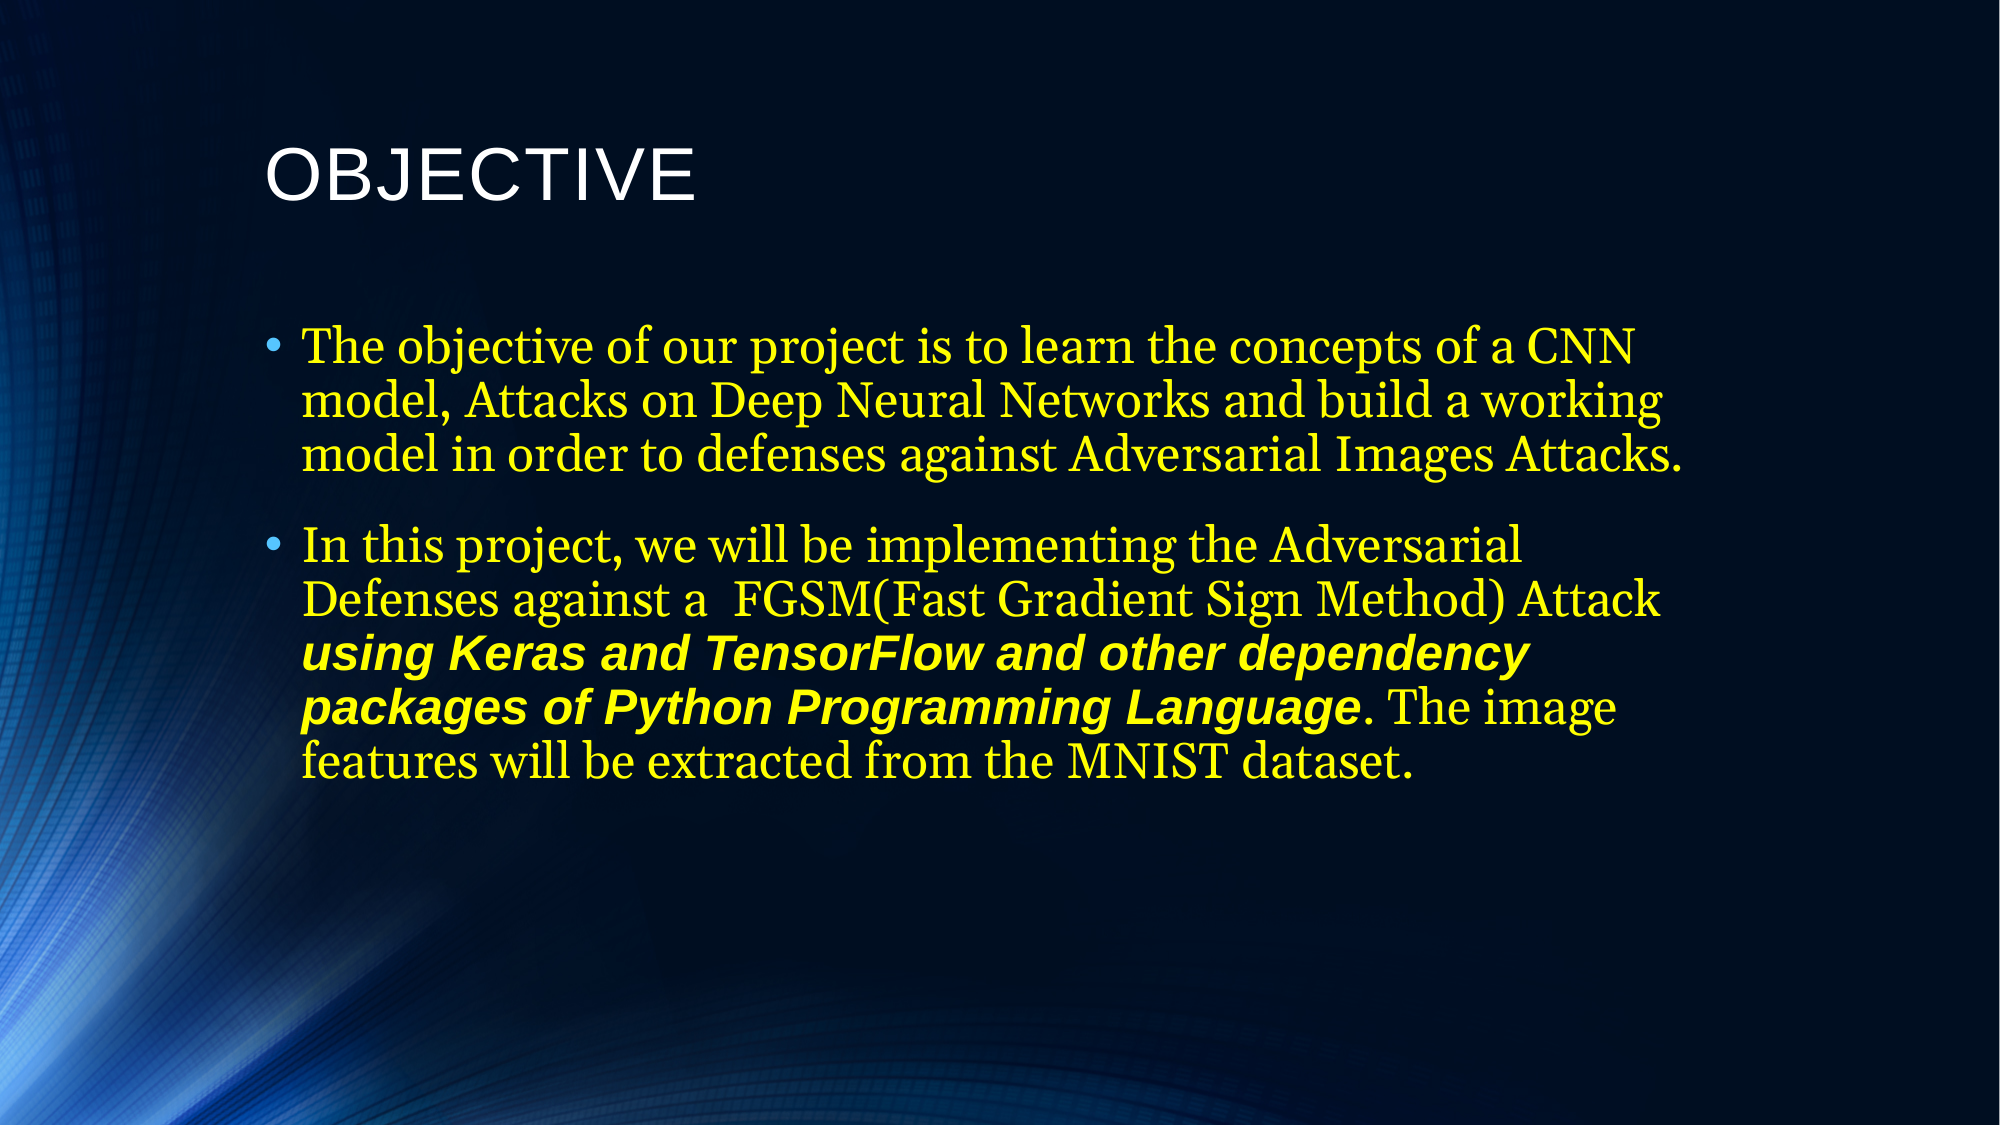

# OBJECTIVE
The objective of our project is to learn the concepts of a CNN model, Attacks on Deep Neural Networks and build a working model in order to defenses against Adversarial Images Attacks.
In this project, we will be implementing the Adversarial Defenses against a  FGSM(Fast Gradient Sign Method) Attack using Keras and TensorFlow and other dependency packages of Python Programming Language. The image features will be extracted from the MNIST dataset.